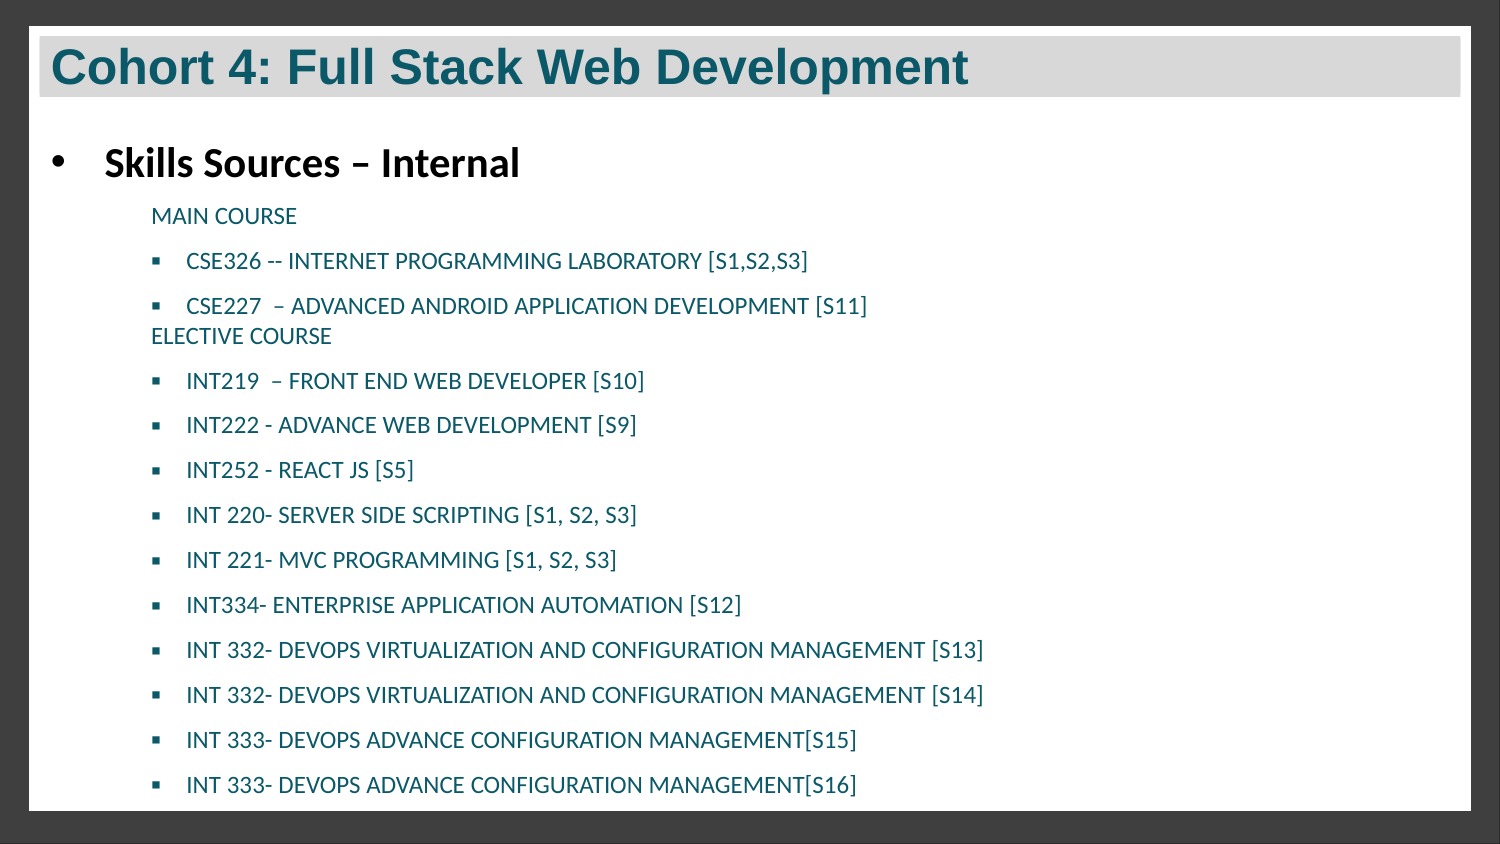

Cohort 4: Full Stack Web Development
# Cohort 4: Full Stack Web Development
Skills Sources – Internal
MAIN COURSE
CSE326 -- INTERNET PROGRAMMING LABORATORY [S1,S2,S3]
CSE227  – ADVANCED ANDROID APPLICATION DEVELOPMENT [S11]
ELECTIVE COURSE
INT219  – FRONT END WEB DEVELOPER [S10]
INT222 - ADVANCE WEB DEVELOPMENT [S9]
INT252 - REACT JS [S5]
INT 220- SERVER SIDE SCRIPTING [S1, S2, S3]
INT 221- MVC PROGRAMMING [S1, S2, S3]
INT334- ENTERPRISE APPLICATION AUTOMATION [S12]
INT 332- DEVOPS VIRTUALIZATION AND CONFIGURATION MANAGEMENT [S13]
INT 332- DEVOPS VIRTUALIZATION AND CONFIGURATION MANAGEMENT [S14]
INT 333- DEVOPS ADVANCE CONFIGURATION MANAGEMENT[S15]
INT 333- DEVOPS ADVANCE CONFIGURATION MANAGEMENT[S16]